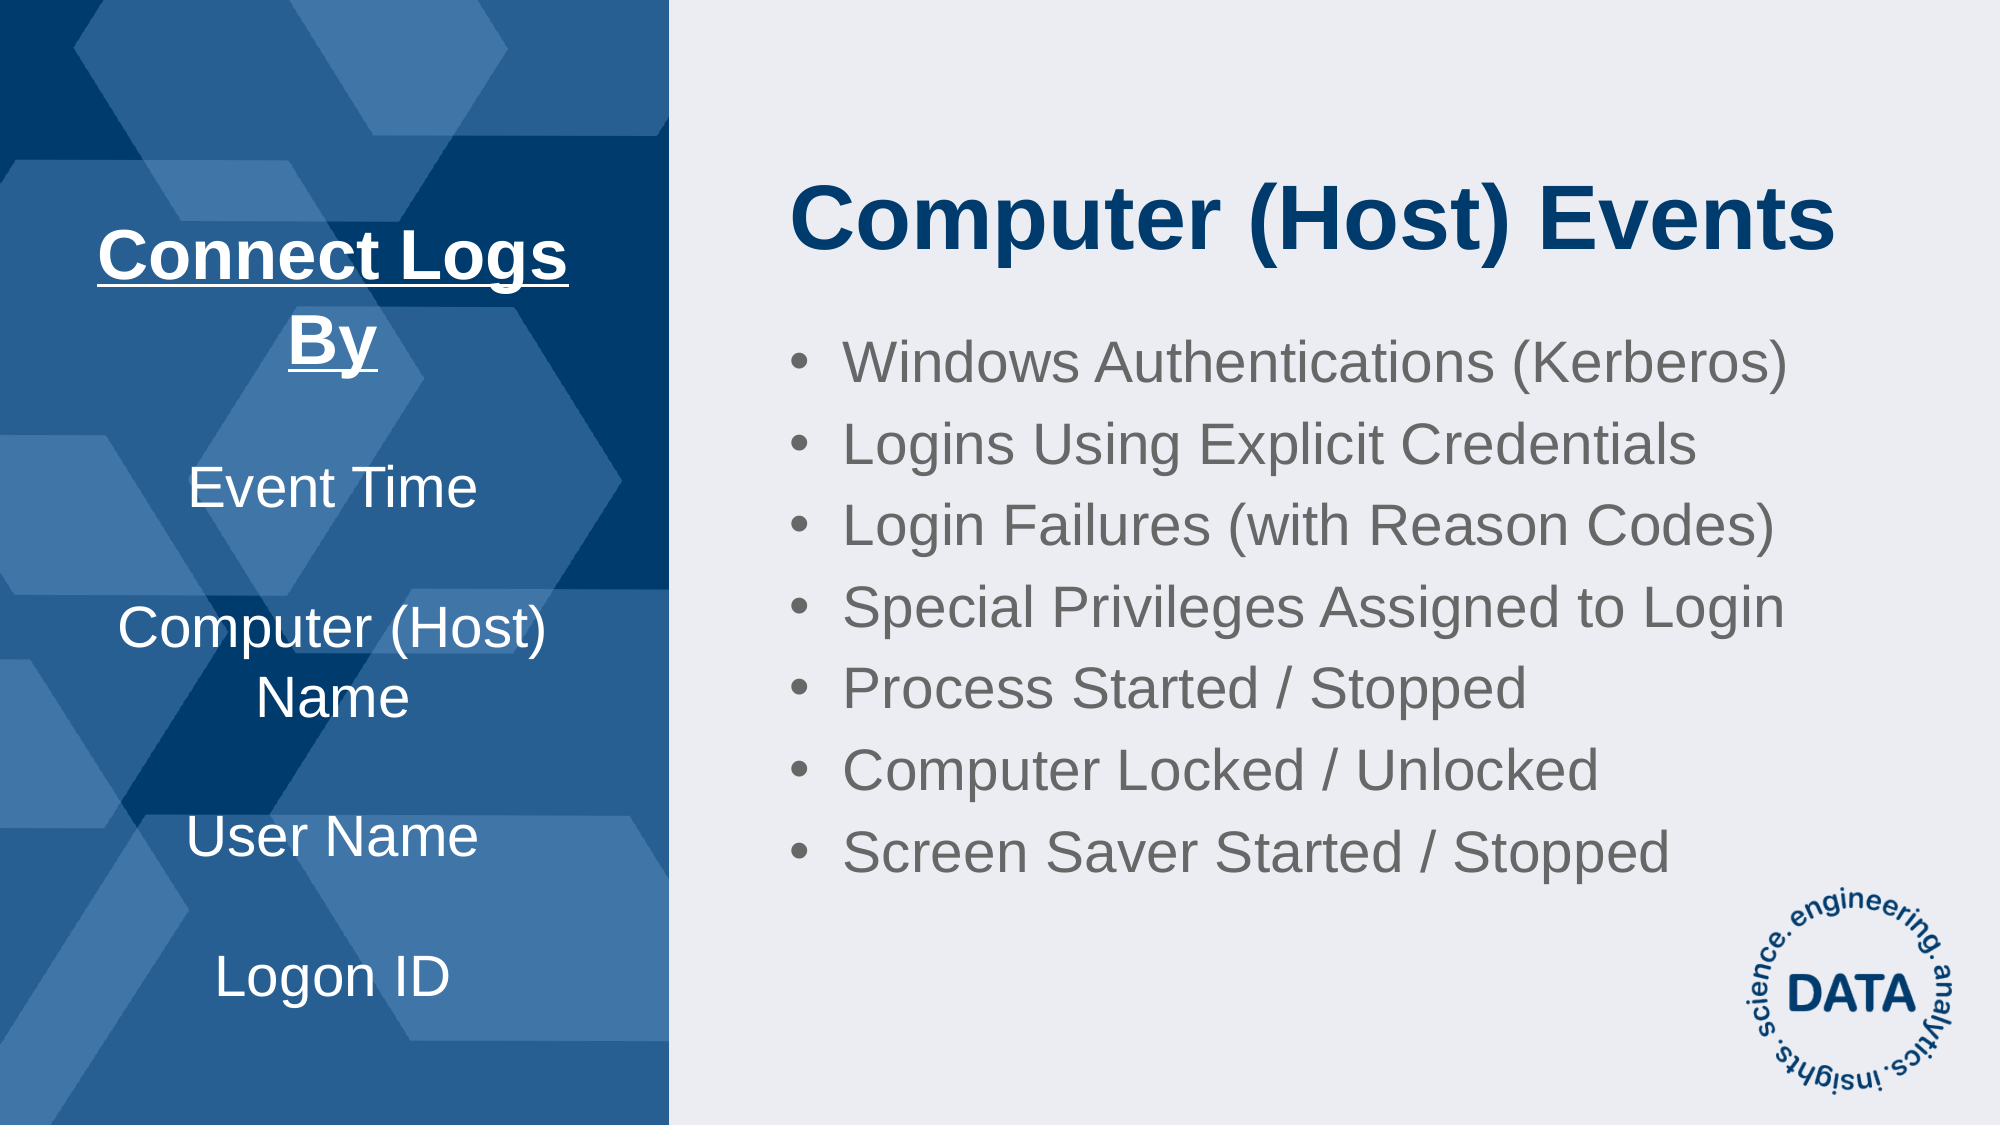

Computer (Host) Events
Connect Logs By

Event Time

Computer (Host) Name

User Name

Logon ID

Windows Authentications (Kerberos)
Logins Using Explicit Credentials
Login Failures (with Reason Codes)
Special Privileges Assigned to Login
Process Started / Stopped
Computer Locked / Unlocked
Screen Saver Started / Stopped